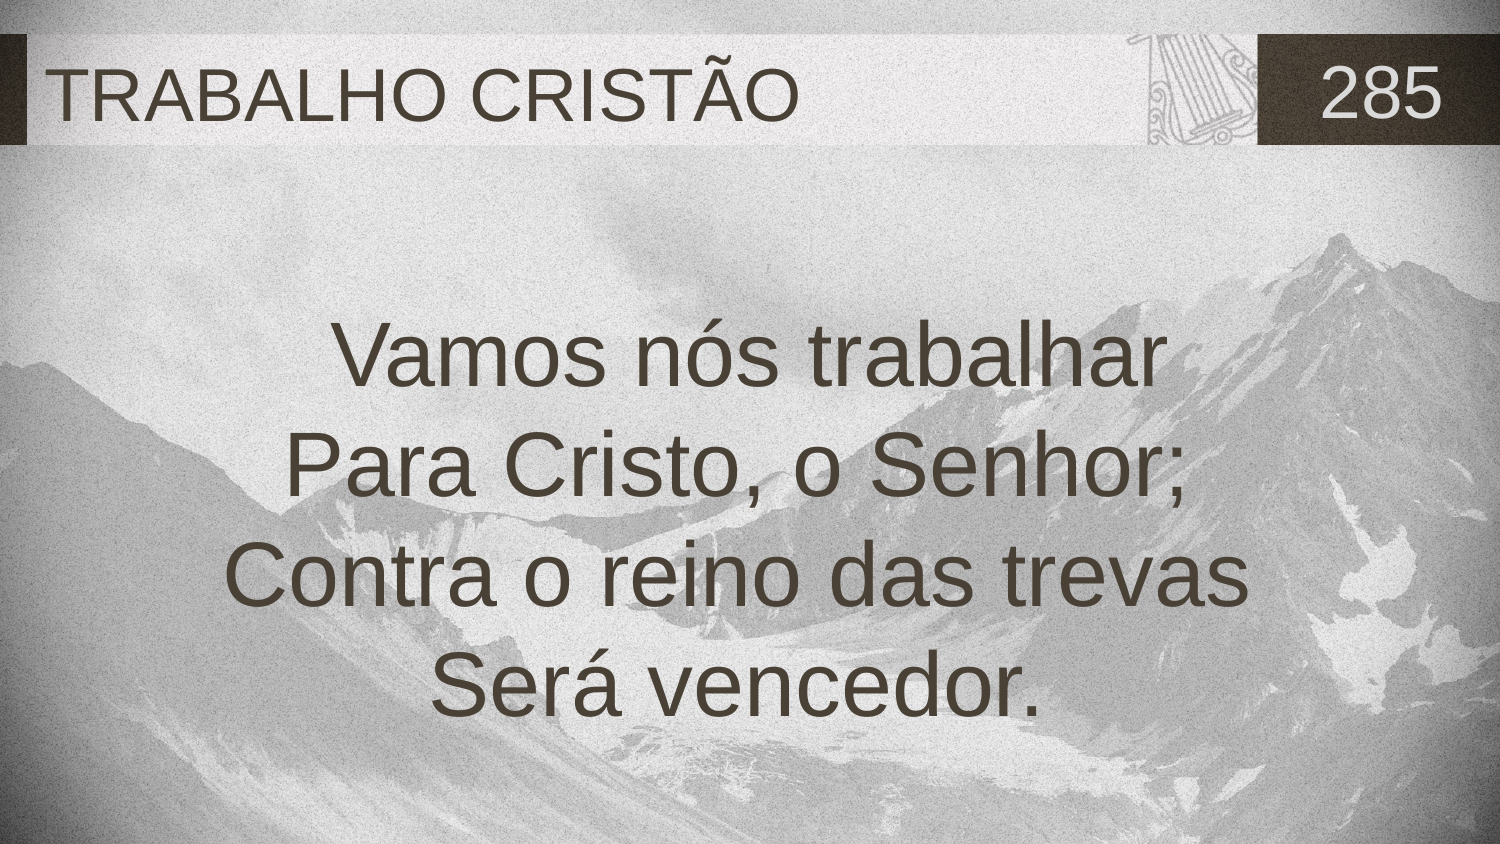

# TRABALHO CRISTÃO
285
Vamos nós trabalhar
Para Cristo, o Senhor;
Contra o reino das trevas
Será vencedor.